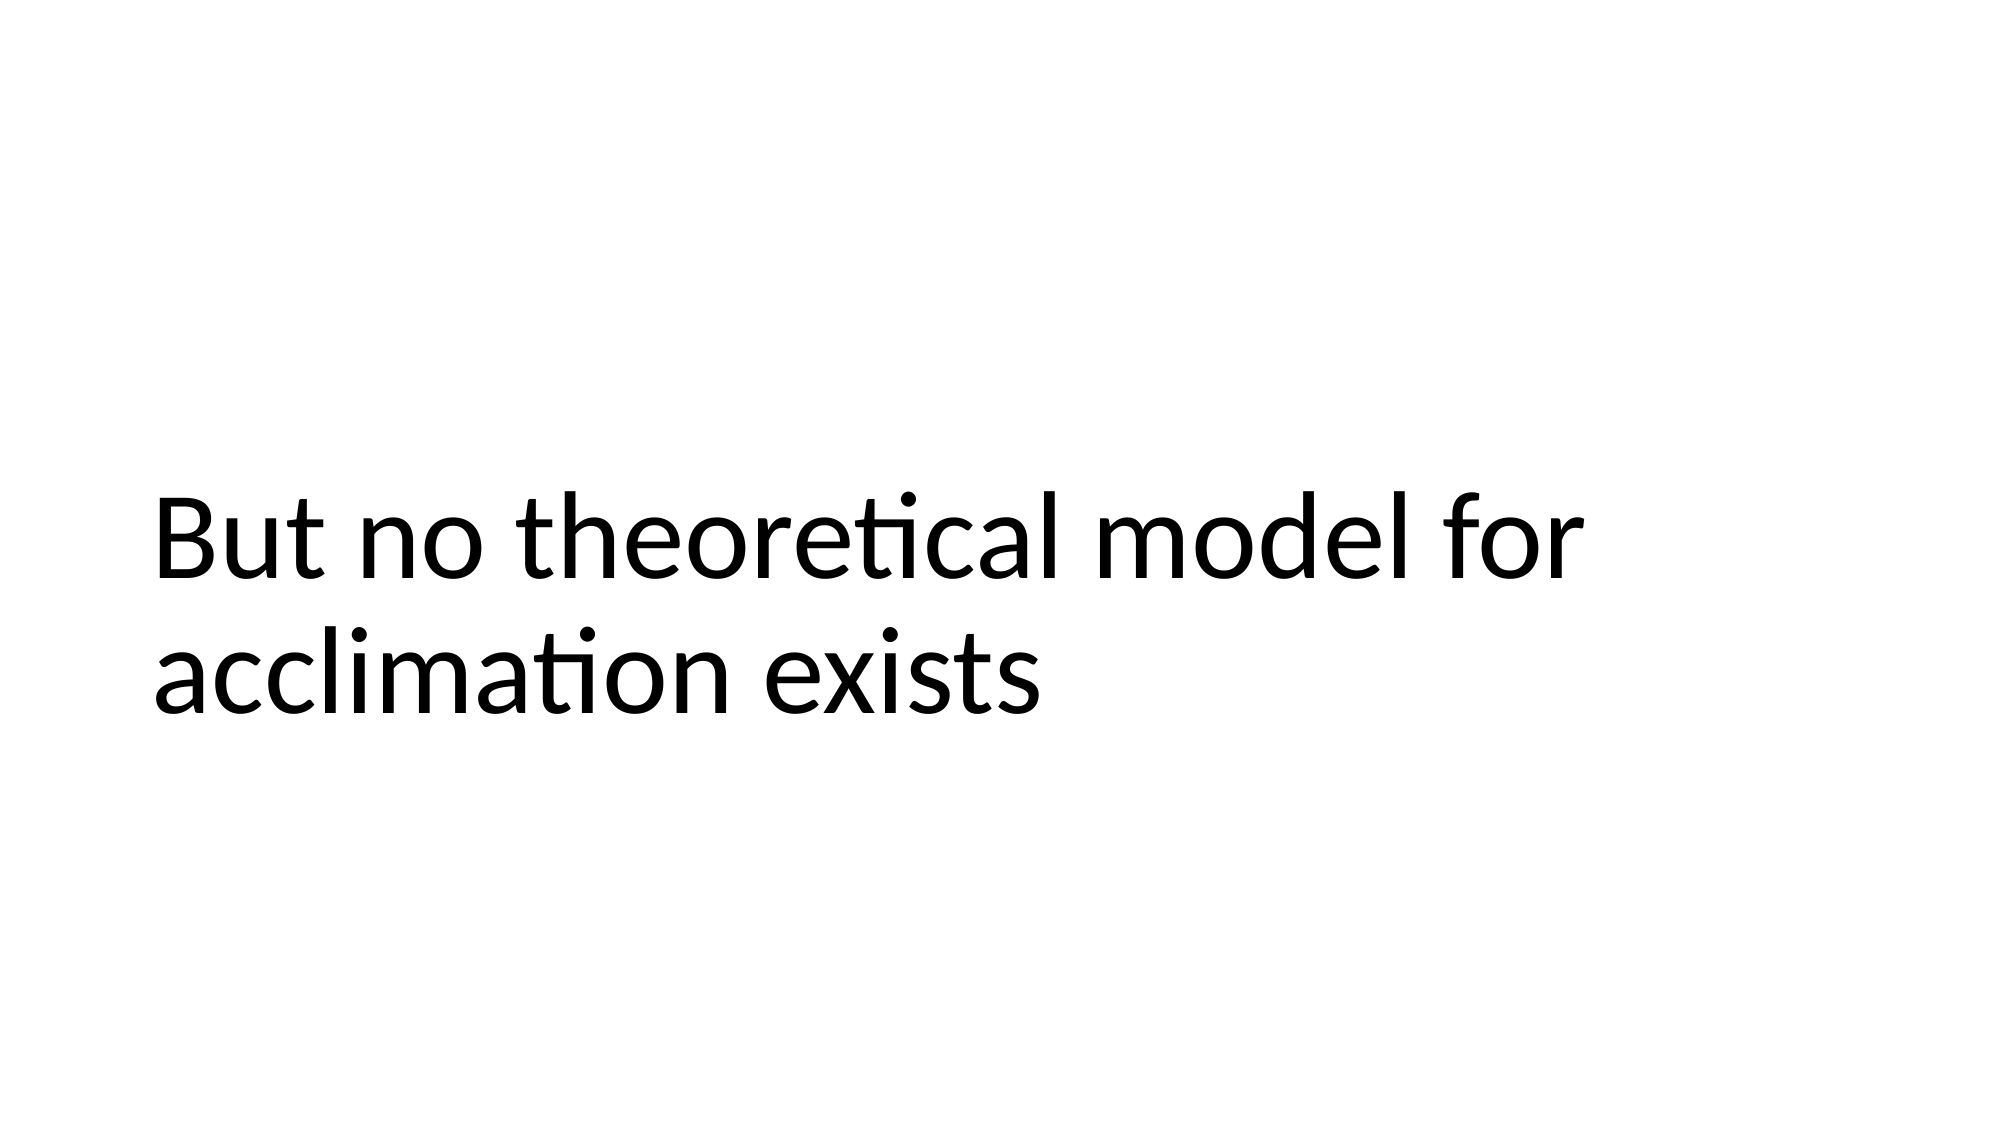

# But no theoretical model for acclimation exists